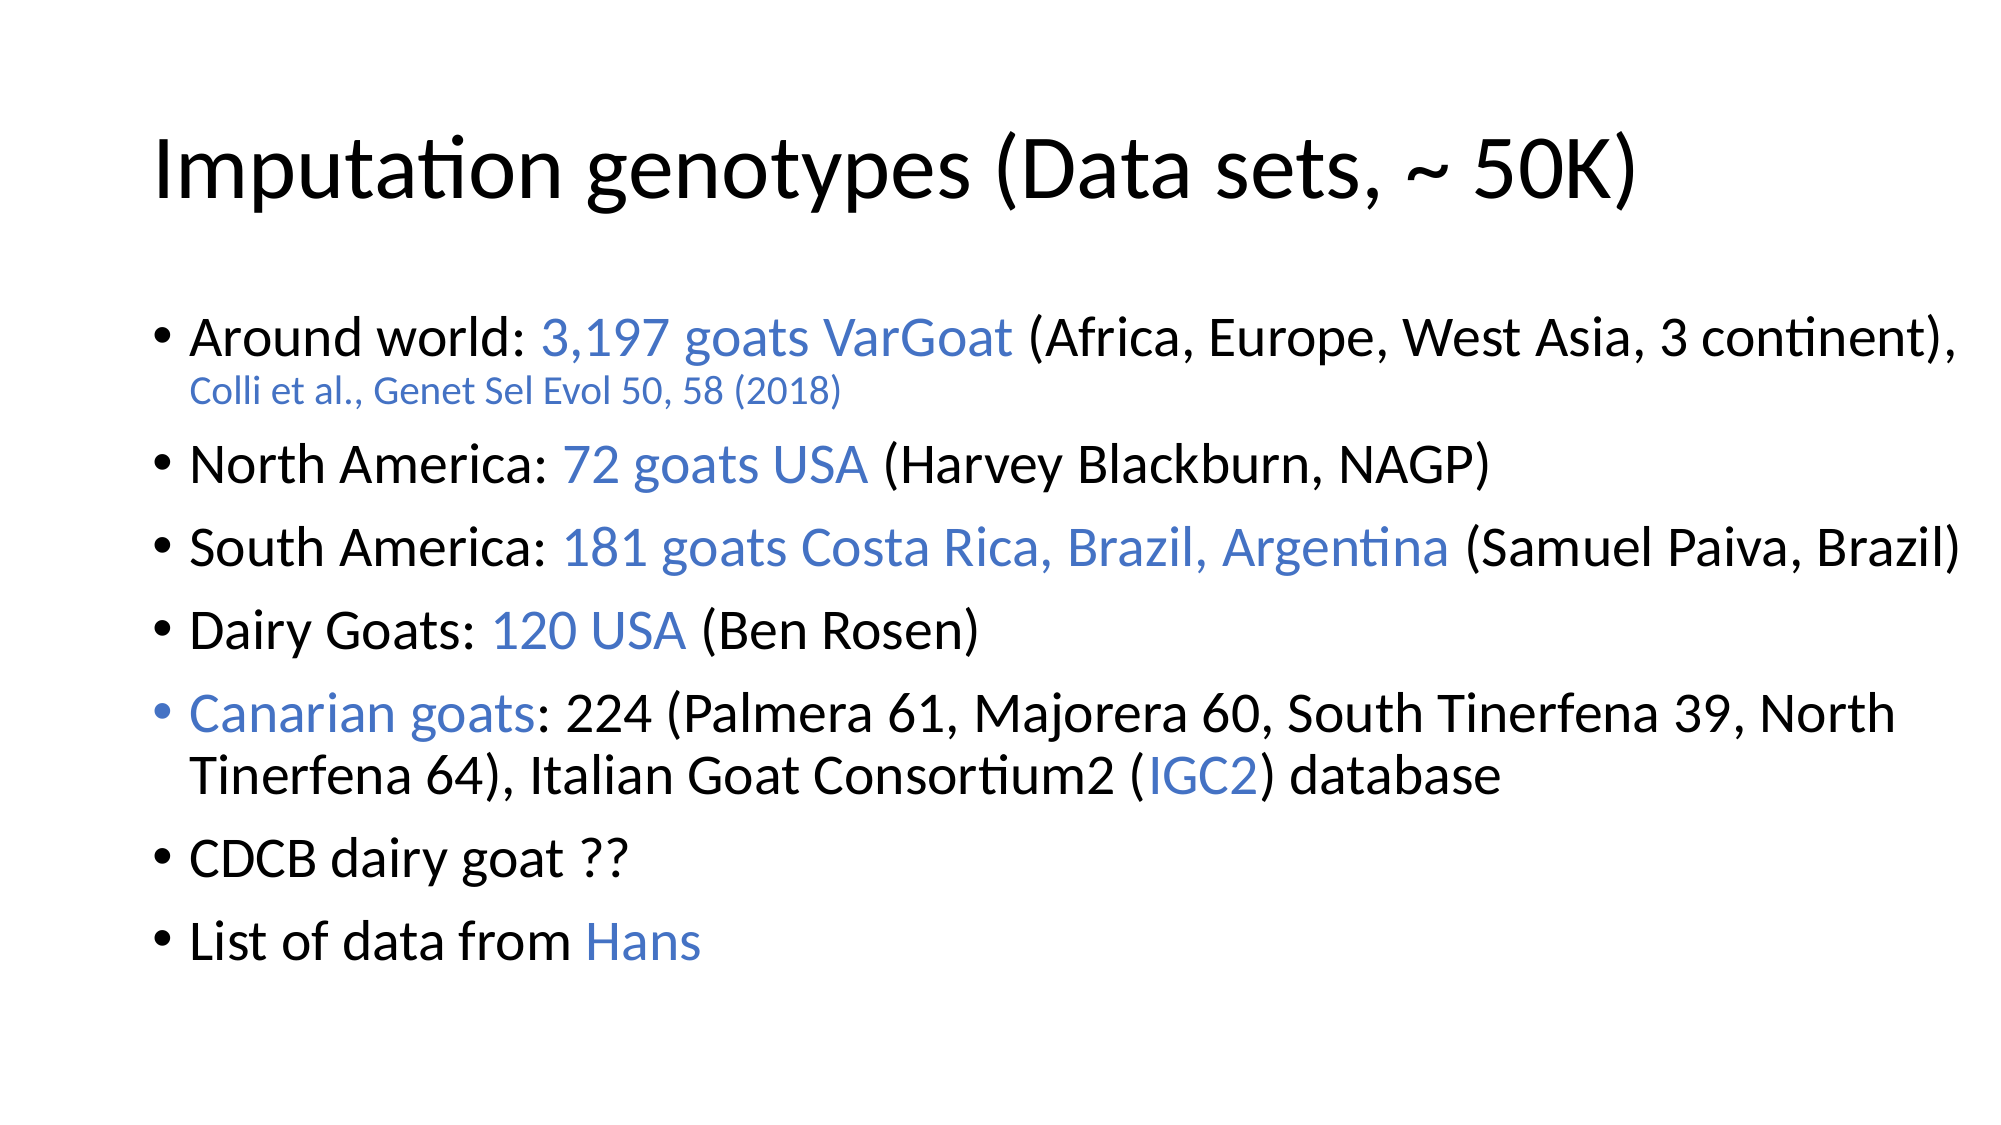

# Imputation genotypes (Data sets, ~ 50K)
Around world: 3,197 goats VarGoat (Africa, Europe, West Asia, 3 continent), Colli et al., Genet Sel Evol 50, 58 (2018)
North America: 72 goats USA (Harvey Blackburn, NAGP)
South America: 181 goats Costa Rica, Brazil, Argentina (Samuel Paiva, Brazil)
Dairy Goats: 120 USA (Ben Rosen)
Canarian goats: 224 (Palmera 61, Majorera 60, South Tinerfena 39, North Tinerfena 64), Italian Goat Consortium2 (IGC2) database
CDCB dairy goat ??
List of data from Hans